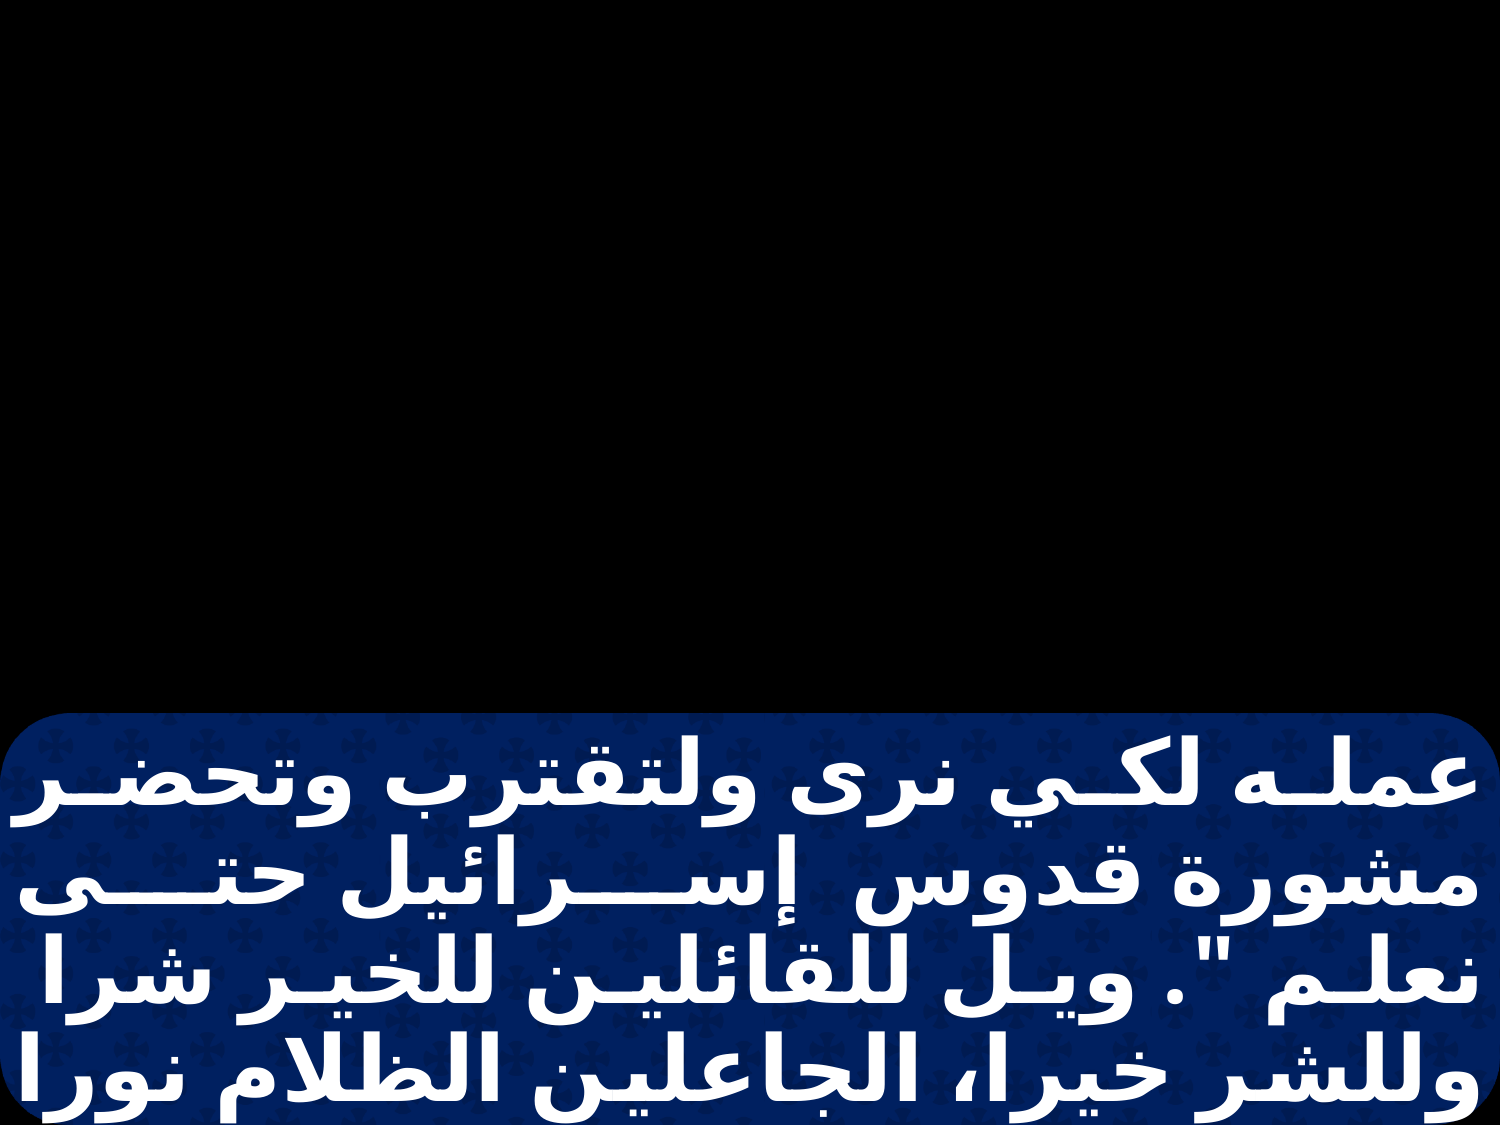

عمله لكي نرى ولتقترب وتحضر مشورة قدوس  إسرائيل حتى نعلم ". ويل للقائلين للخير شرا  وللشر خيرا، الجاعلين الظلام نورا والنور ظلاما،  القائلين عن الحلو مرا والمر حلوا. ويل للذين هم